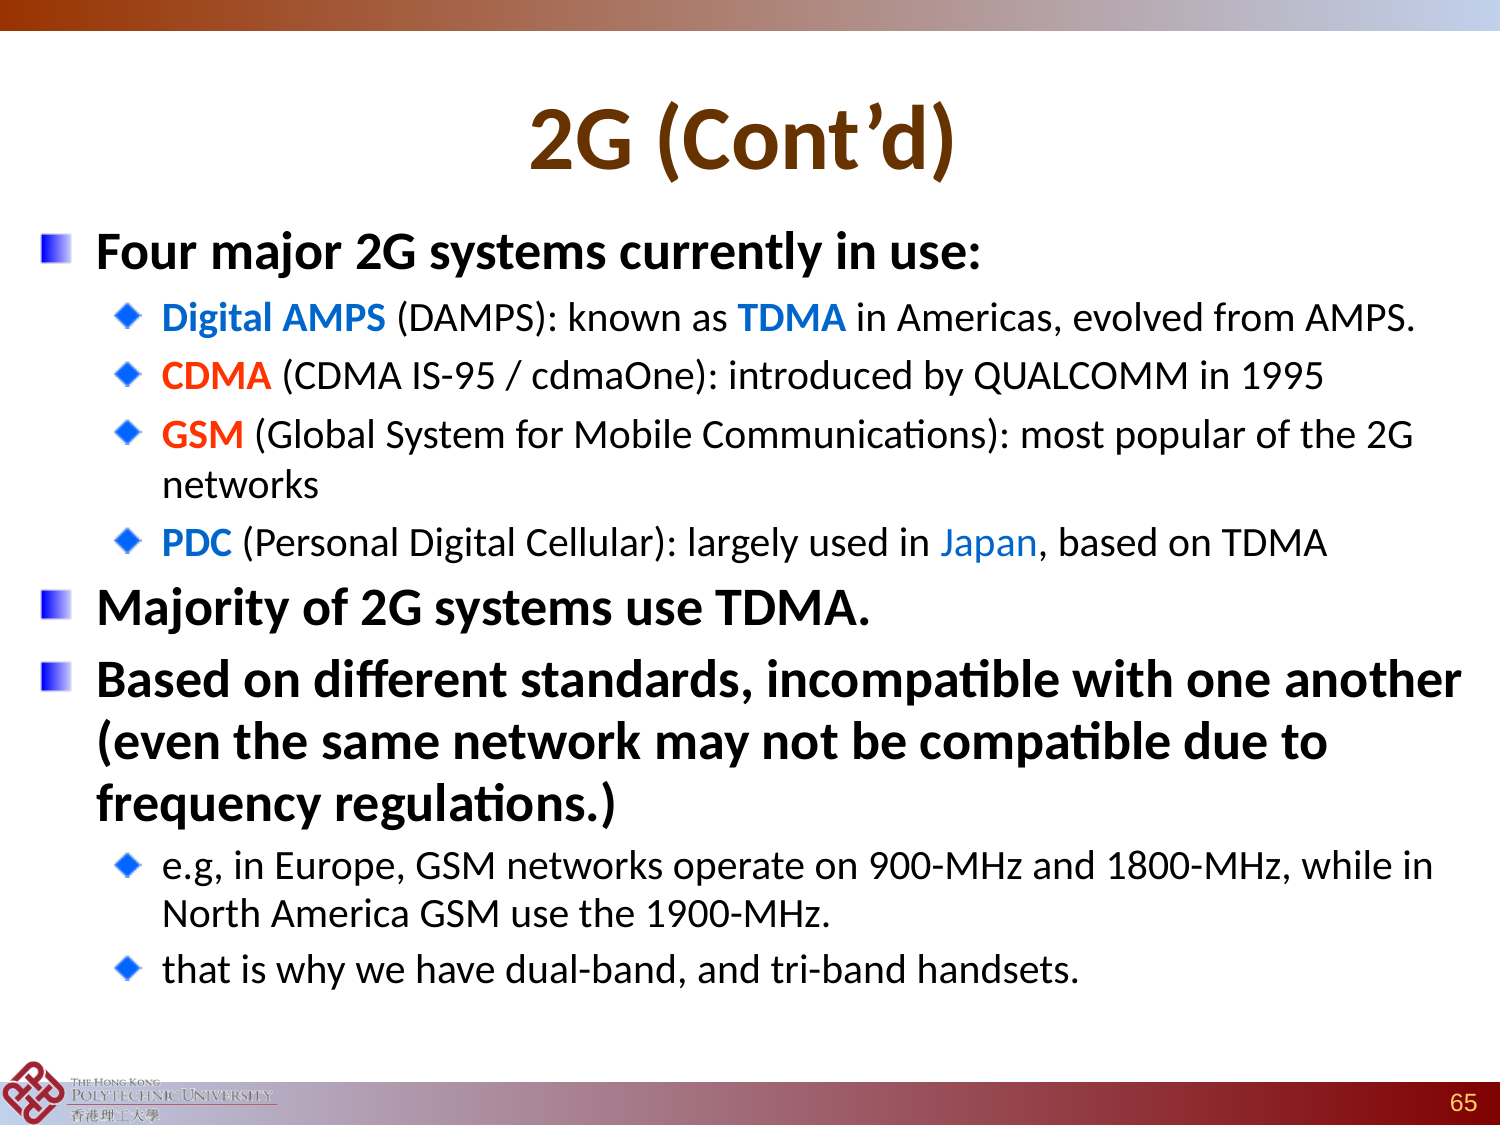

# 2G (Cont’d)
Four major 2G systems currently in use:
Digital AMPS (DAMPS): known as TDMA in Americas, evolved from AMPS.
CDMA (CDMA IS-95 / cdmaOne): introduced by QUALCOMM in 1995
GSM (Global System for Mobile Communications): most popular of the 2G networks
PDC (Personal Digital Cellular): largely used in Japan, based on TDMA
Majority of 2G systems use TDMA.
Based on different standards, incompatible with one another (even the same network may not be compatible due to frequency regulations.)
e.g, in Europe, GSM networks operate on 900-MHz and 1800-MHz, while in North America GSM use the 1900-MHz.
that is why we have dual-band, and tri-band handsets.